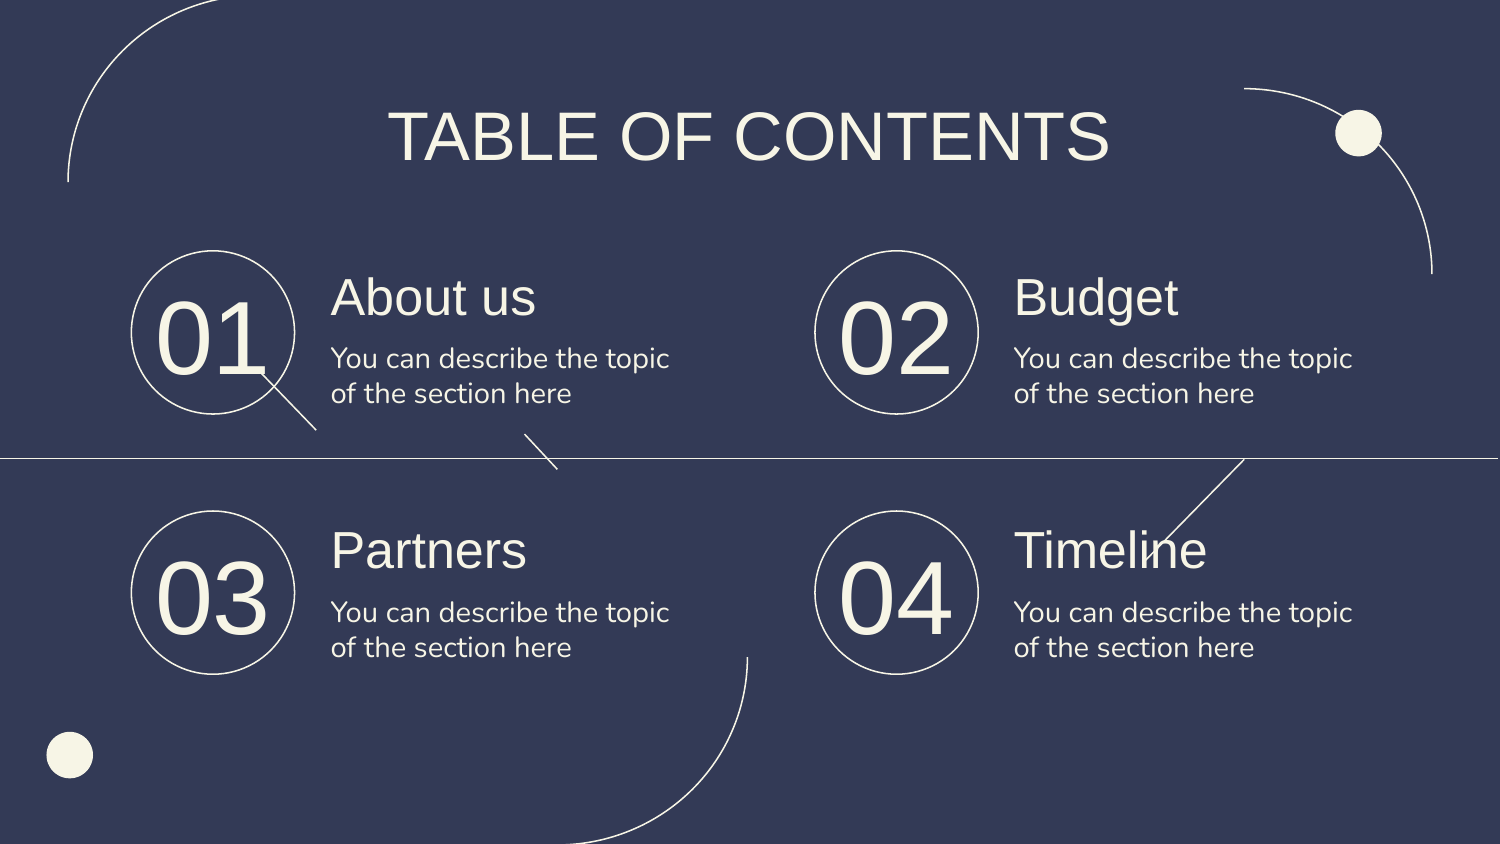

TABLE OF CONTENTS

# About us

Budget
01
02
You can describe the topic of the section here
You can describe the topic of the section here
Partners
Timeline

03
04
You can describe the topic of the section here
You can describe the topic of the section here